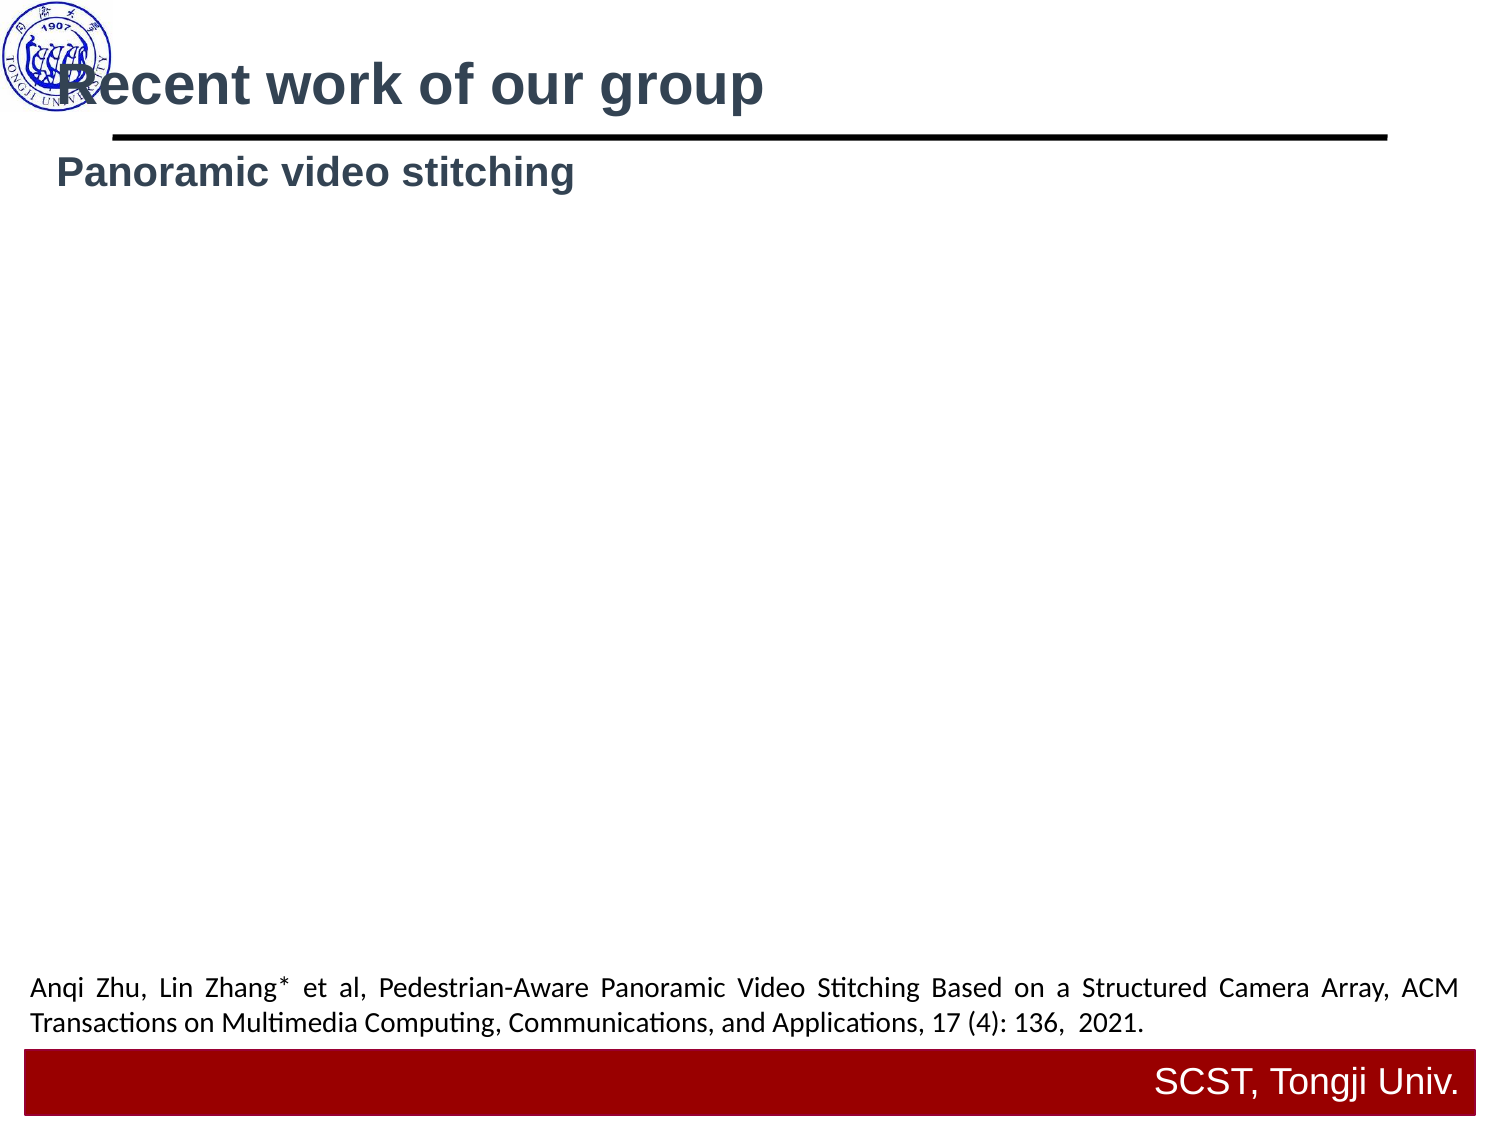

Recent work of our group
Panoramic video stitching
Anqi Zhu, Lin Zhang* et al, Pedestrian-Aware Panoramic Video Stitching Based on a Structured Camera Array, ACM Transactions on Multimedia Computing, Communications, and Applications, 17 (4): 136,  2021.